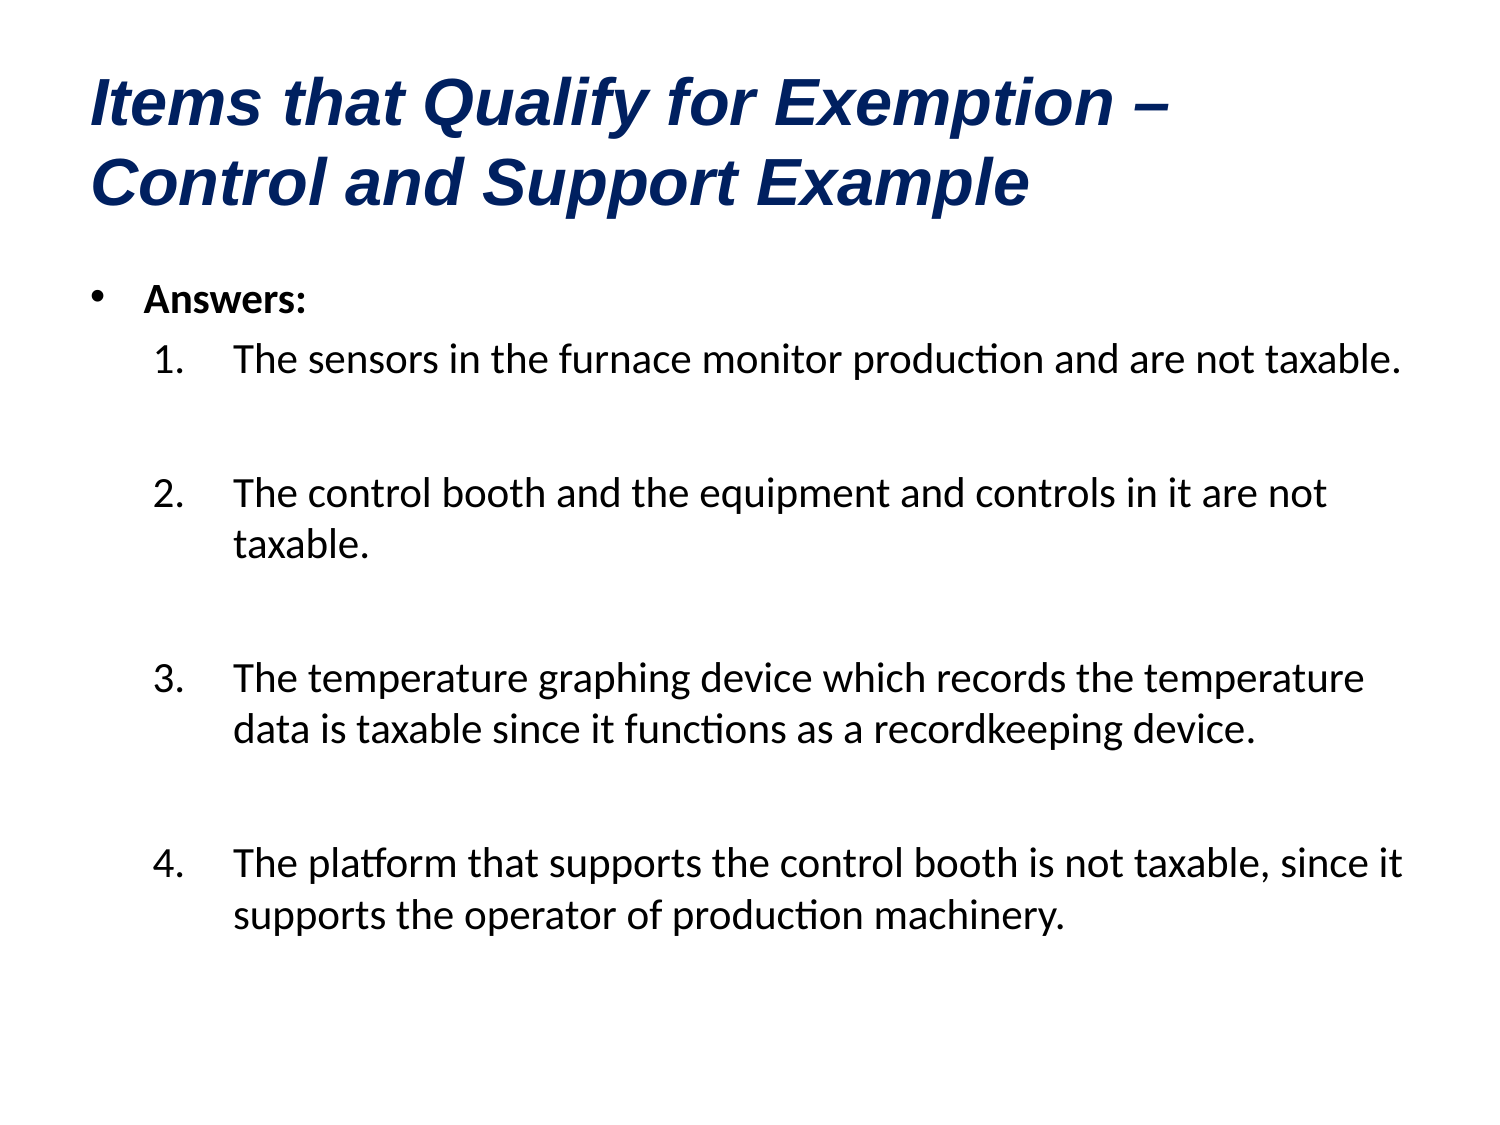

# Items that Qualify for Exemption – Control and Support Example
Answers:
The sensors in the furnace monitor production and are not taxable.

The control booth and the equipment and controls in it are not taxable.

The temperature graphing device which records the temperature data is taxable since it functions as a recordkeeping device.

The platform that supports the control booth is not taxable, since it supports the operator of production machinery.